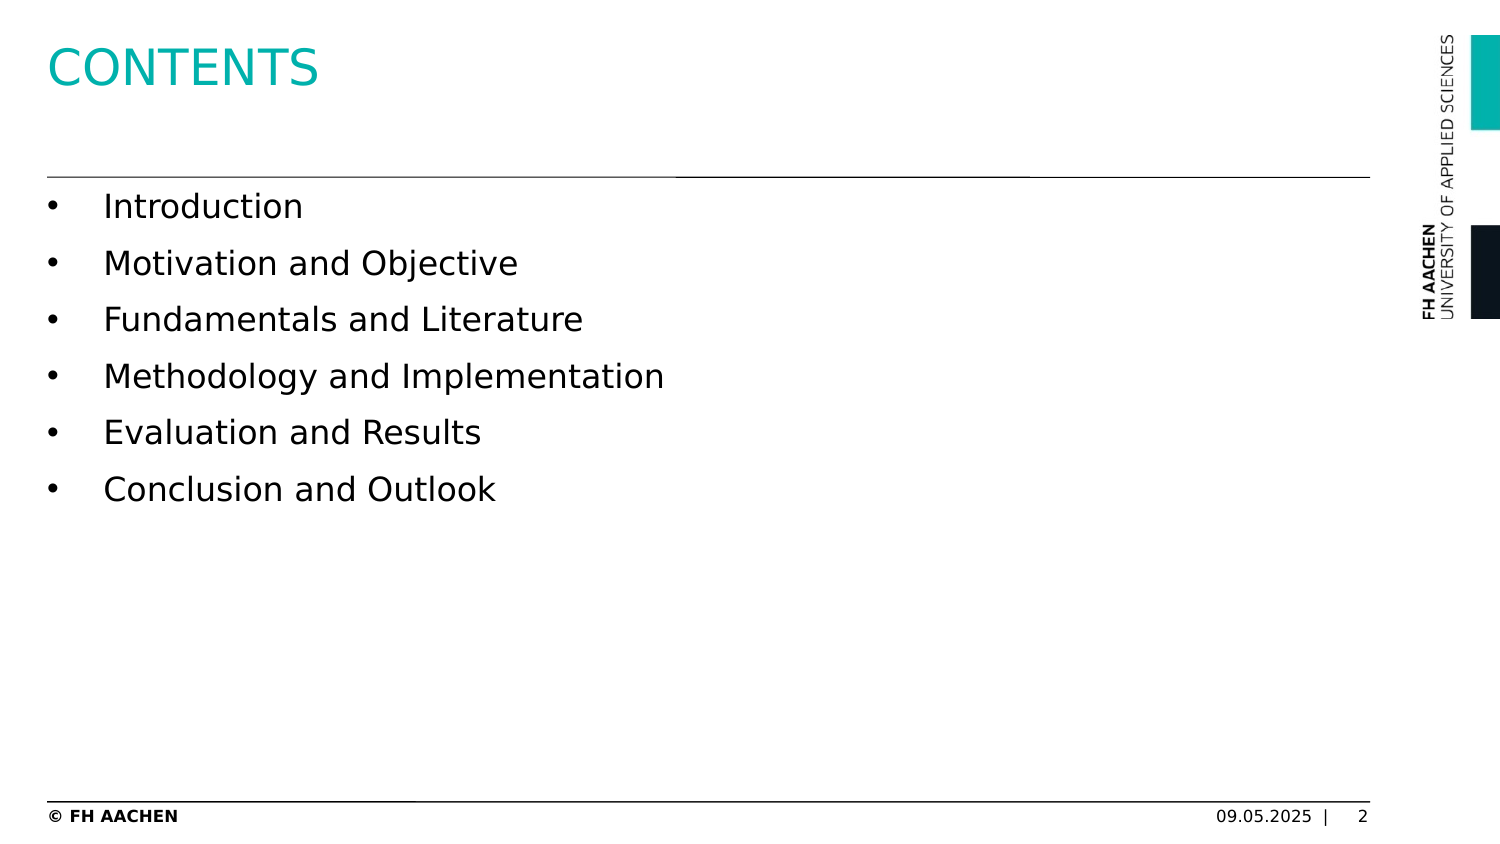

# CONTENTS
Introduction
Motivation and Objective
Fundamentals and Literature
Methodology and Implementation
Evaluation and Results
Conclusion and Outlook
© FH AACHEN
09.05.2025  |
2